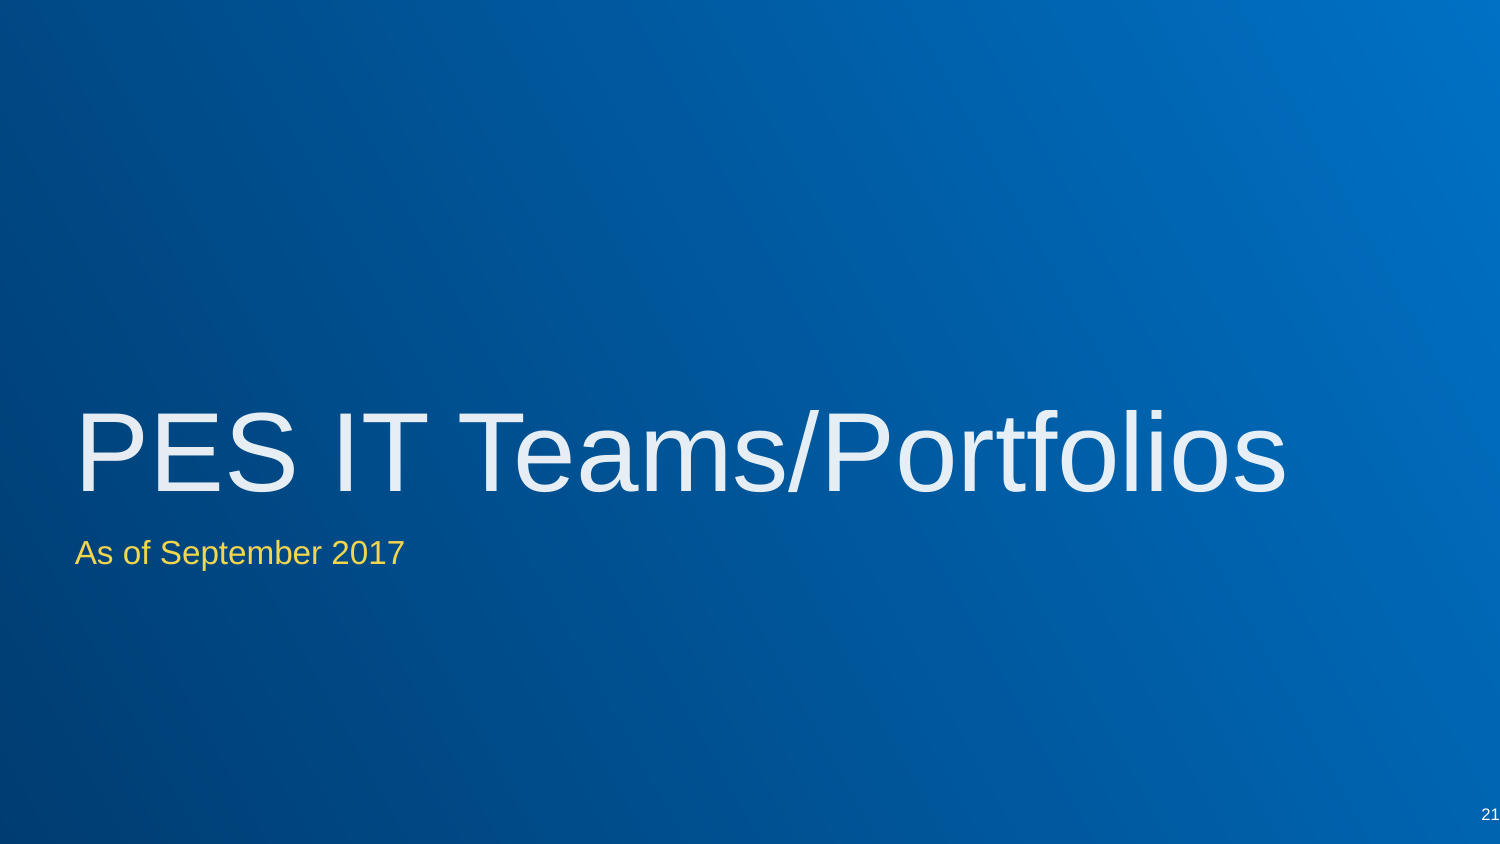

# PES IT Teams/Portfolios
As of September 2017
21